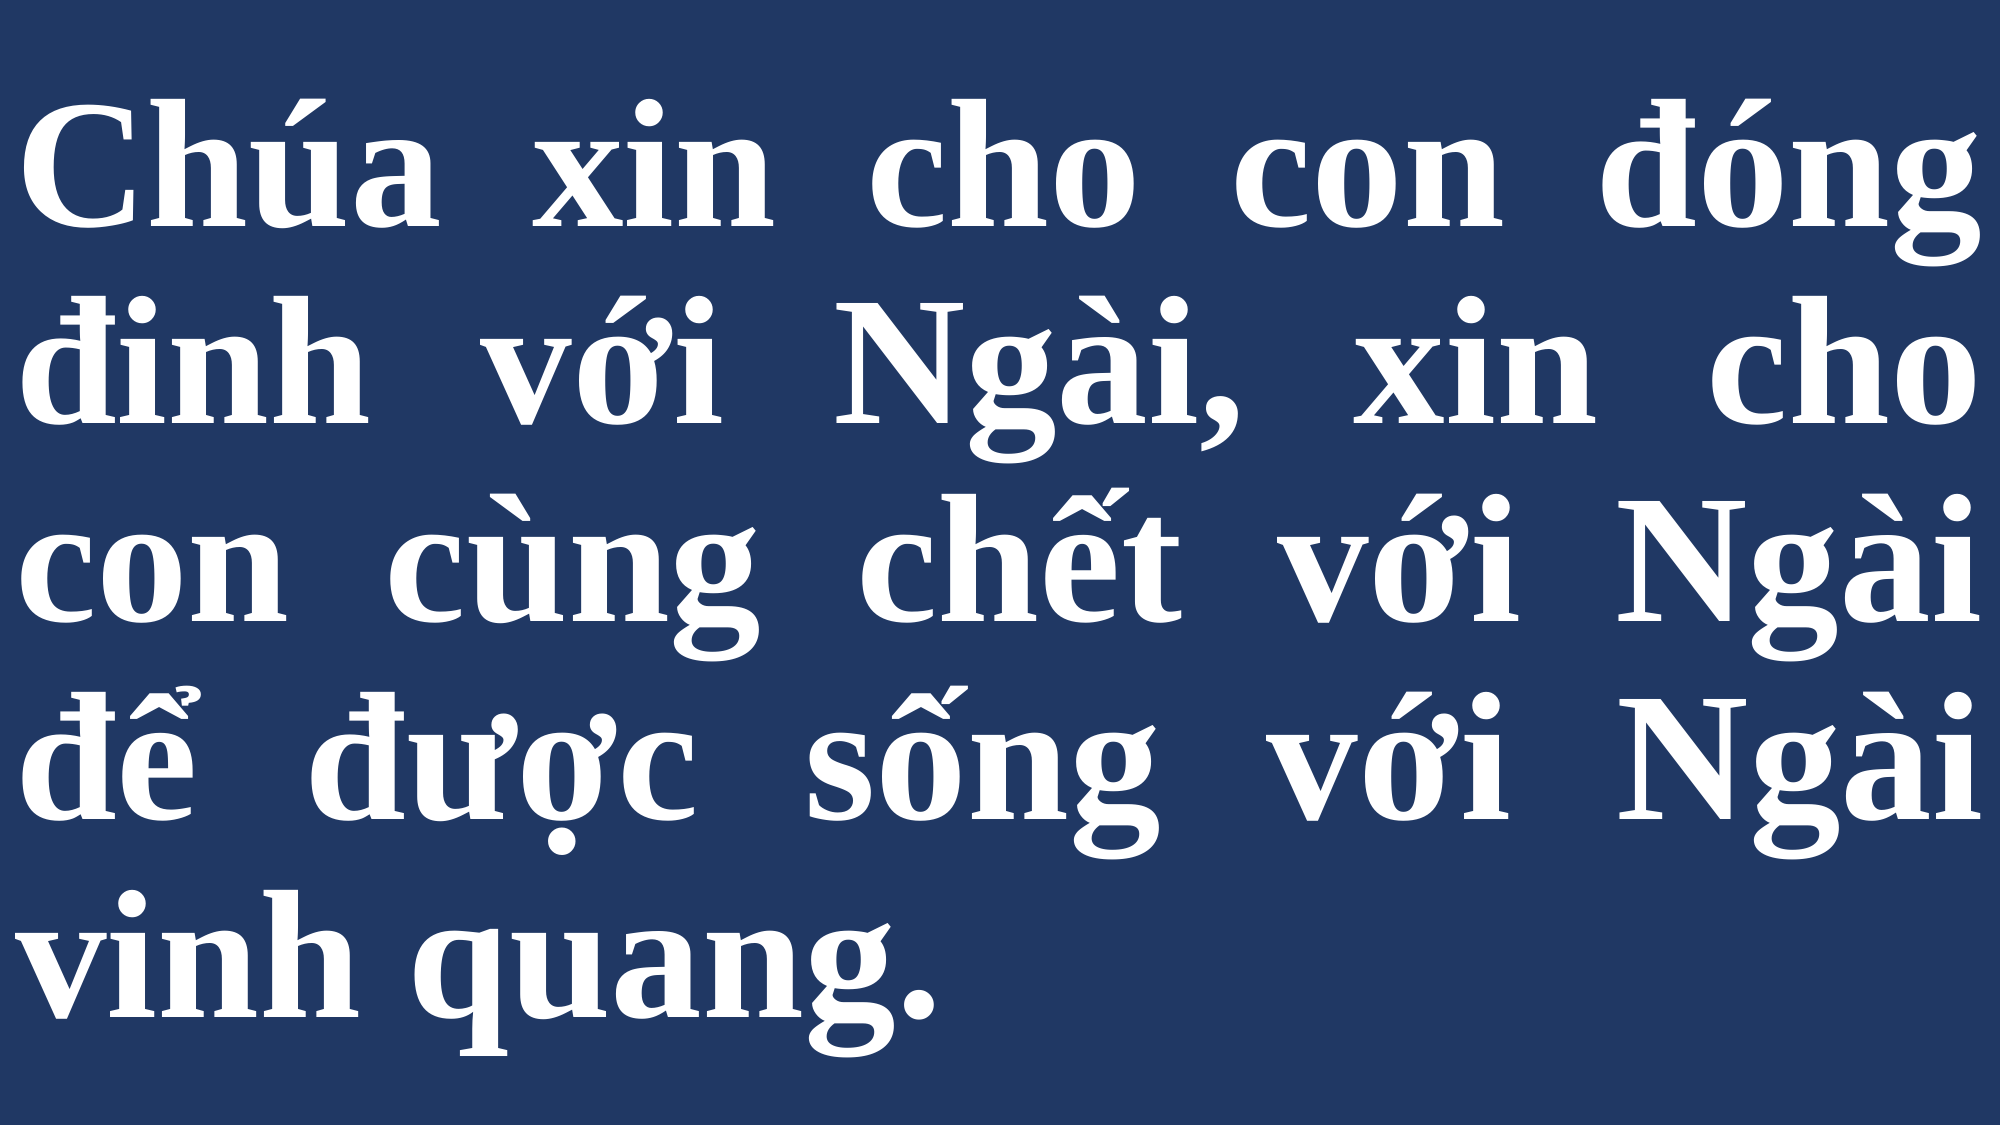

# Chúa xin cho con đóng đinh với Ngài, xin cho con cùng chết với Ngài để được sống với Ngài vinh quang.